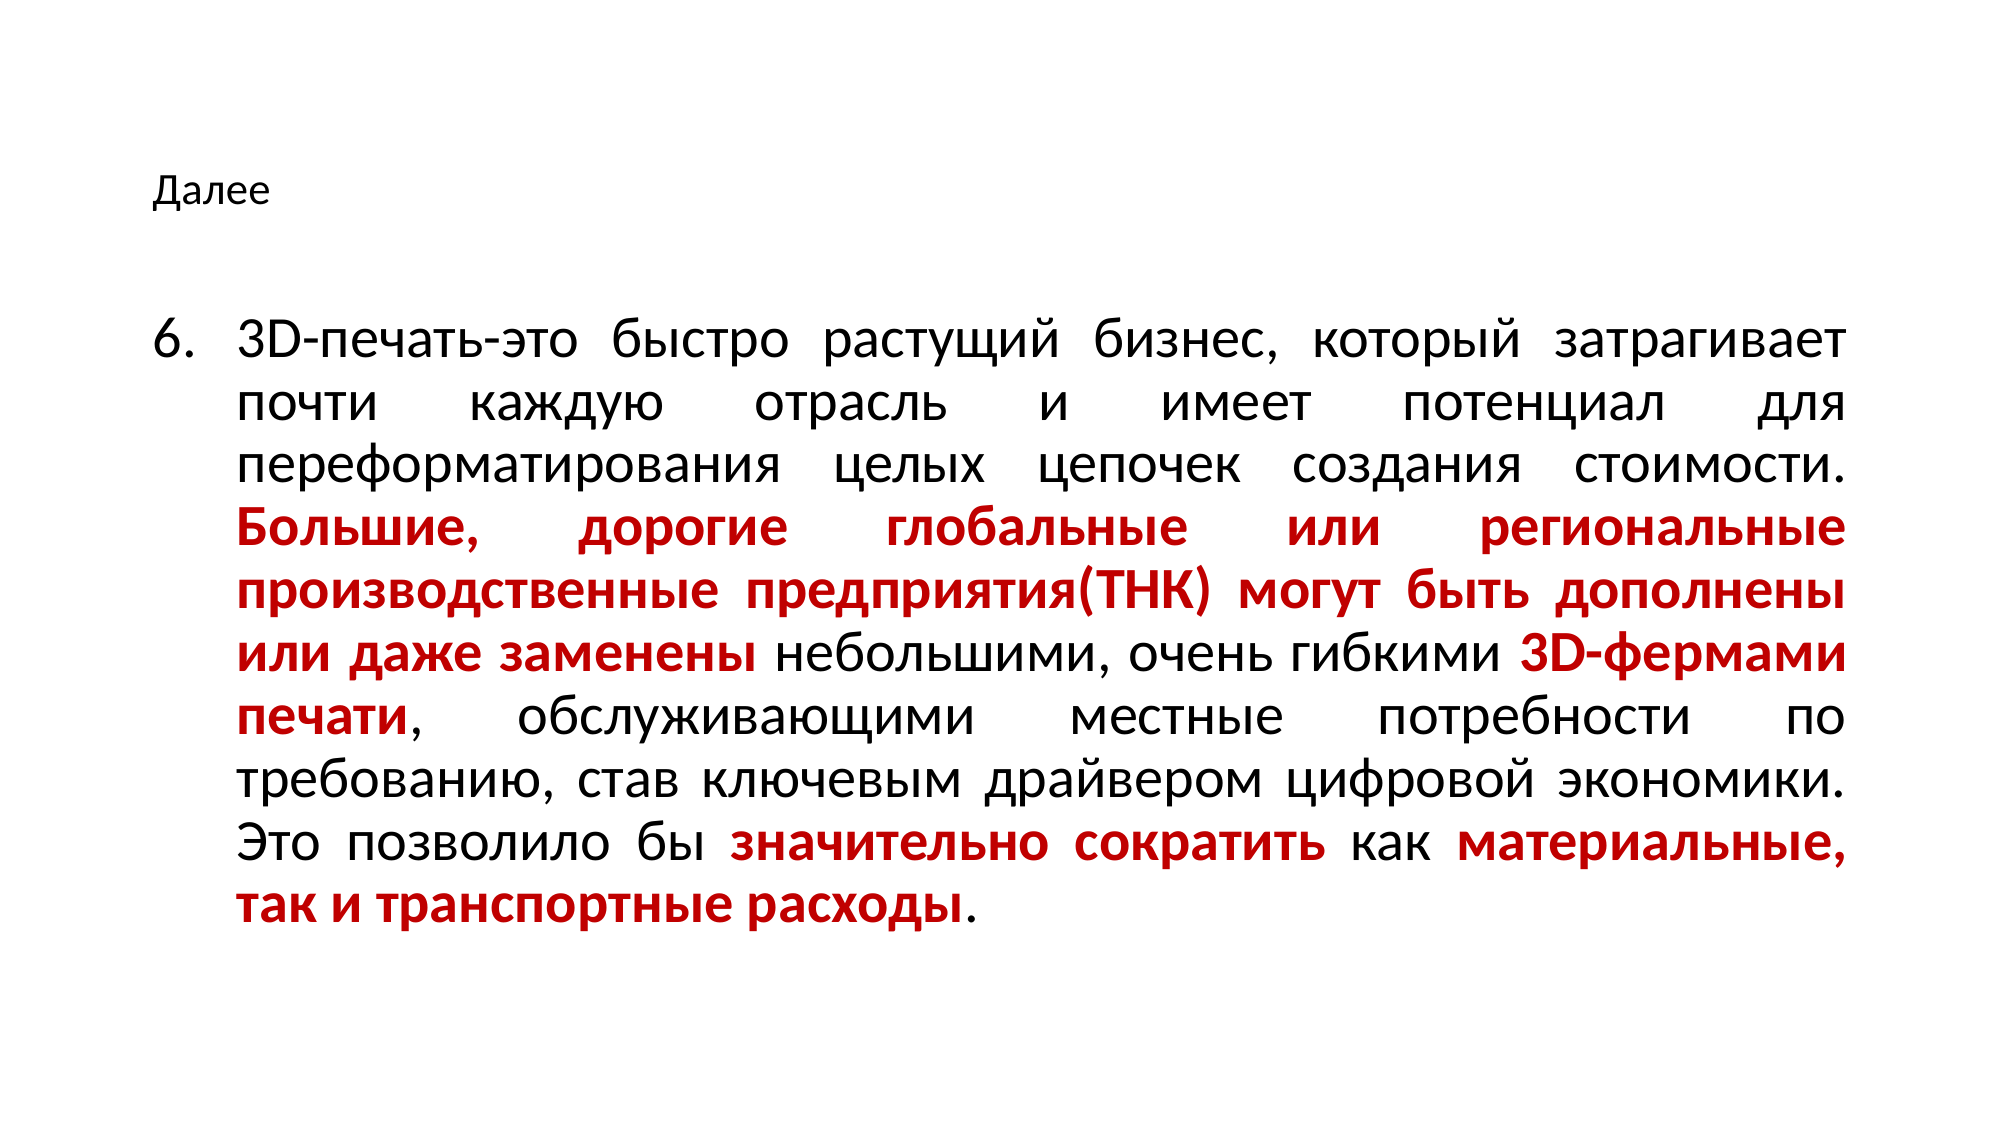

# Далее
3D-печать-это быстро растущий бизнес, который затрагивает почти каждую отрасль и имеет потенциал для переформатирования целых цепочек создания стоимости. Большие, дорогие глобальные или региональные производственные предприятия(ТНК) могут быть дополнены или даже заменены небольшими, очень гибкими 3D-фермами печати, обслуживающими местные потребности по требованию, став ключевым драйвером цифровой экономики. Это позволило бы значительно сократить как материальные, так и транспортные расходы.